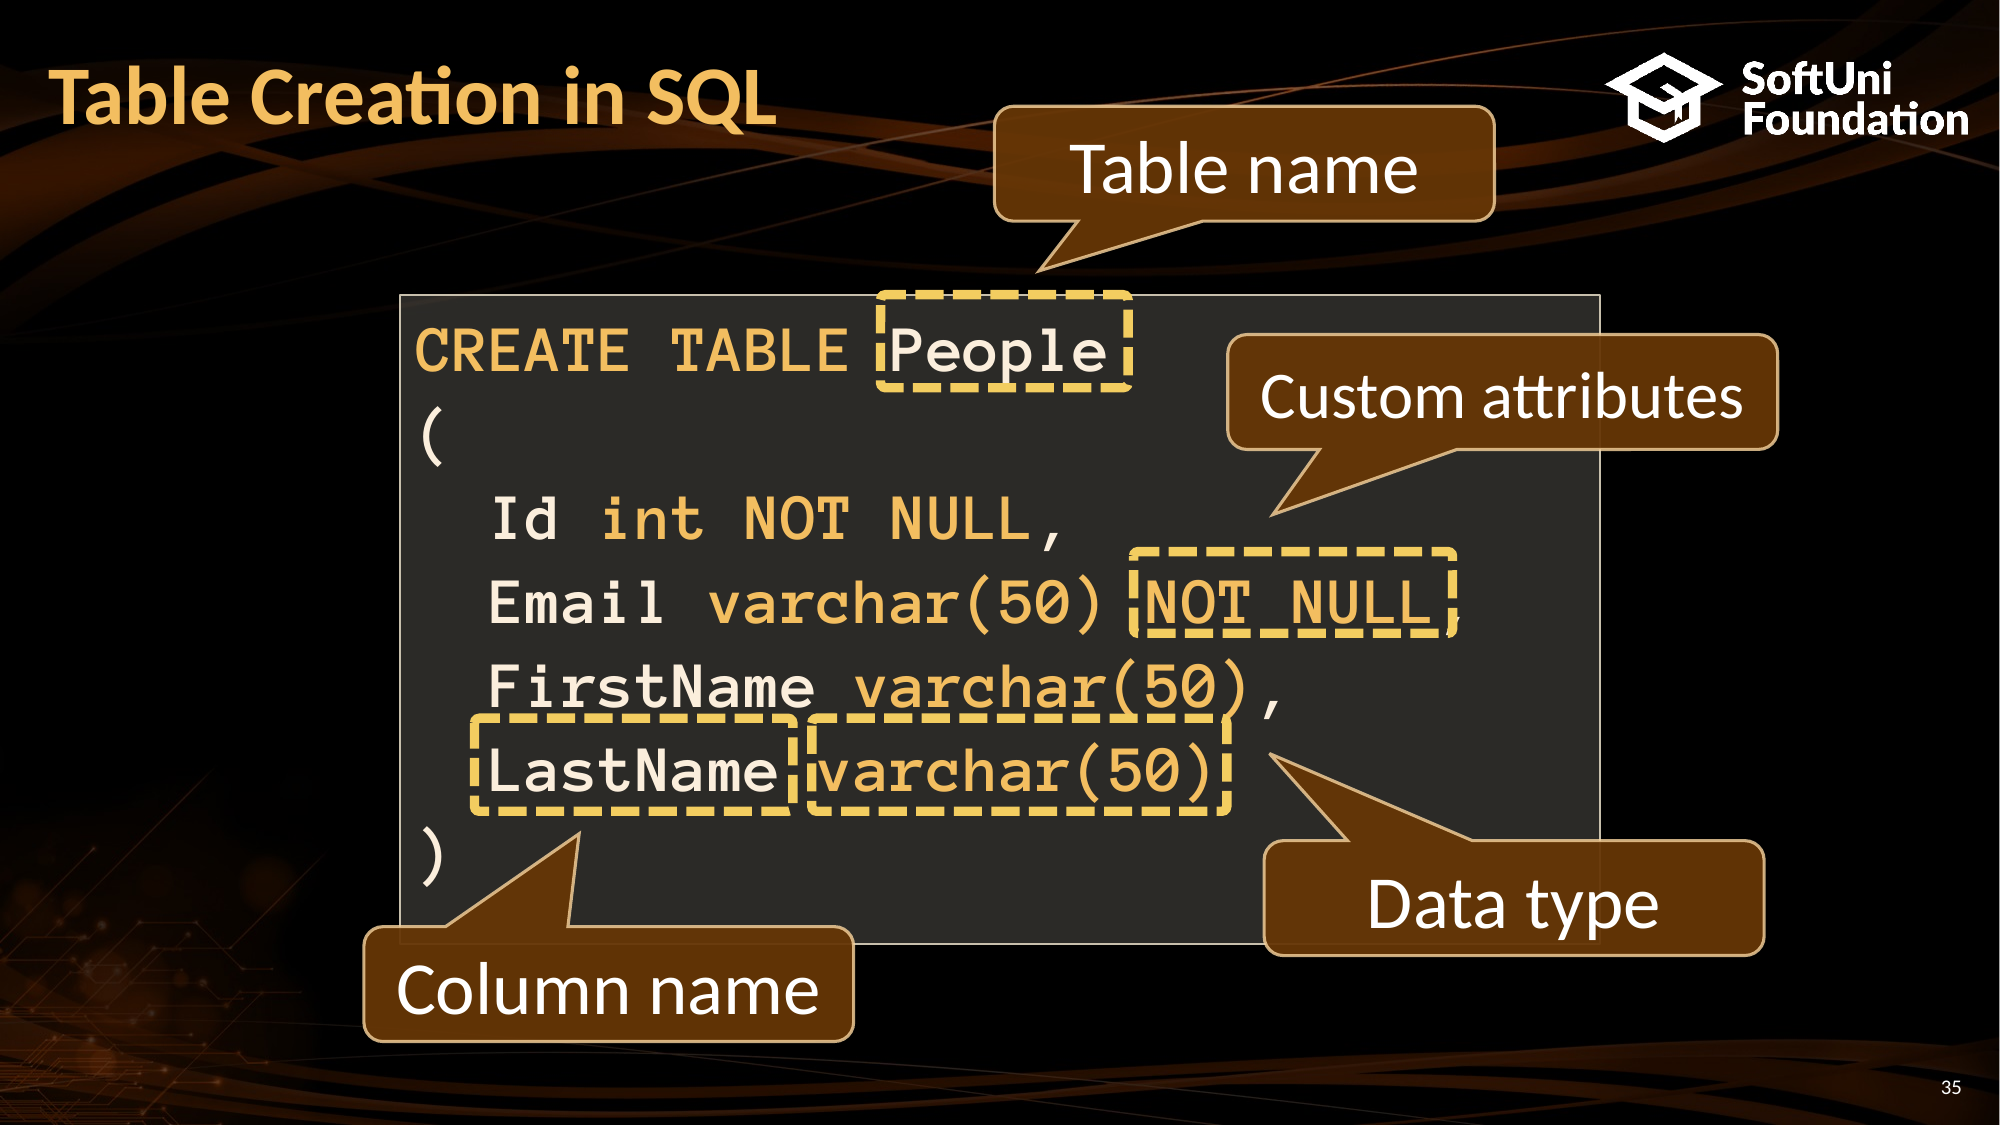

# Table Creation in SQL
Table name

CREATE TABLE People
(
  Id int NOT NULL,
  Email varchar(50) NOT NULL,
  FirstName varchar(50),
  LastName varchar(50)
)
Custom attributes

Data type
Column name
35